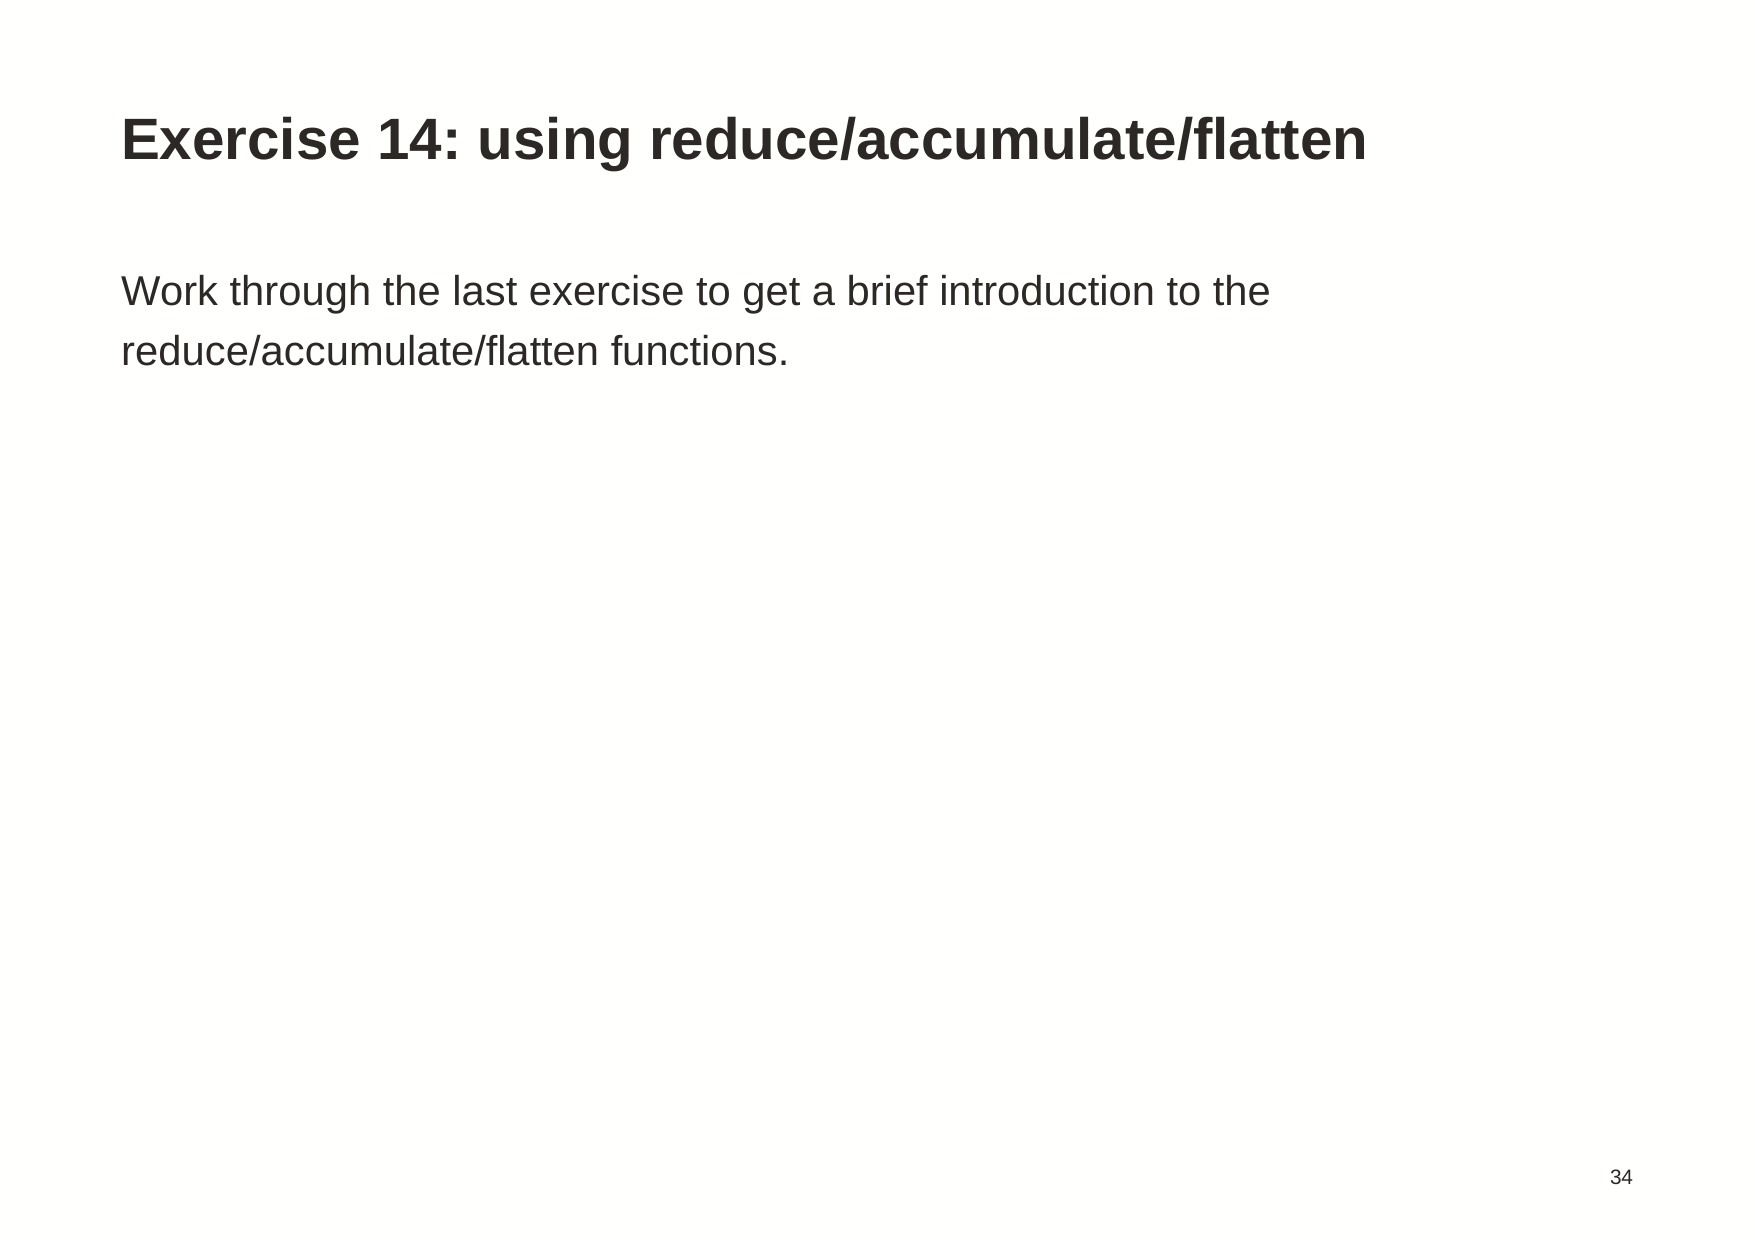

# Exercise 14: using reduce/accumulate/flatten
Work through the last exercise to get a brief introduction to the reduce/accumulate/flatten functions.
34